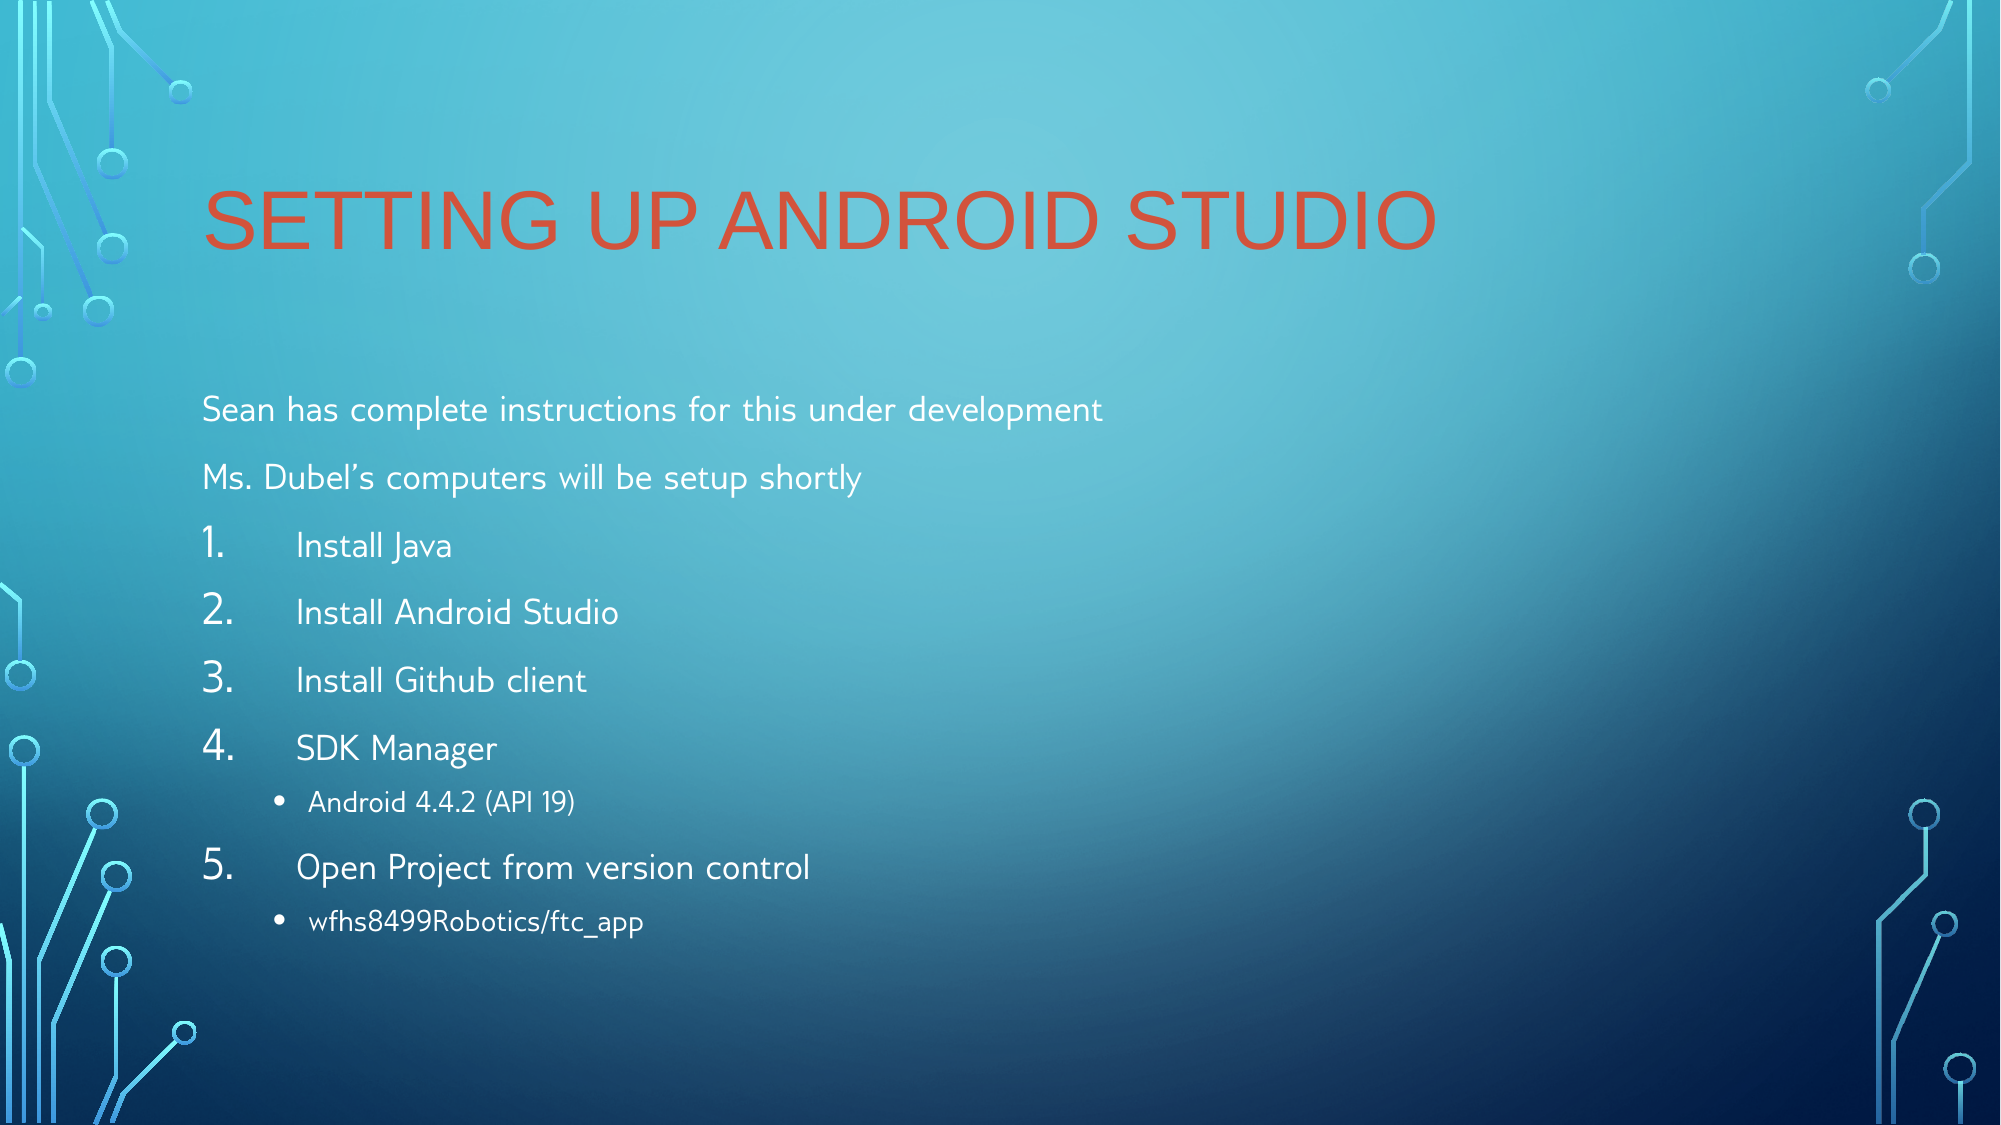

# Setting Up Android Studio
Sean has complete instructions for this under development
Ms. Dubel’s computers will be setup shortly
Install Java
Install Android Studio
Install Github client
SDK Manager
Android 4.4.2 (API 19)
Open Project from version control
wfhs8499Robotics/ftc_app